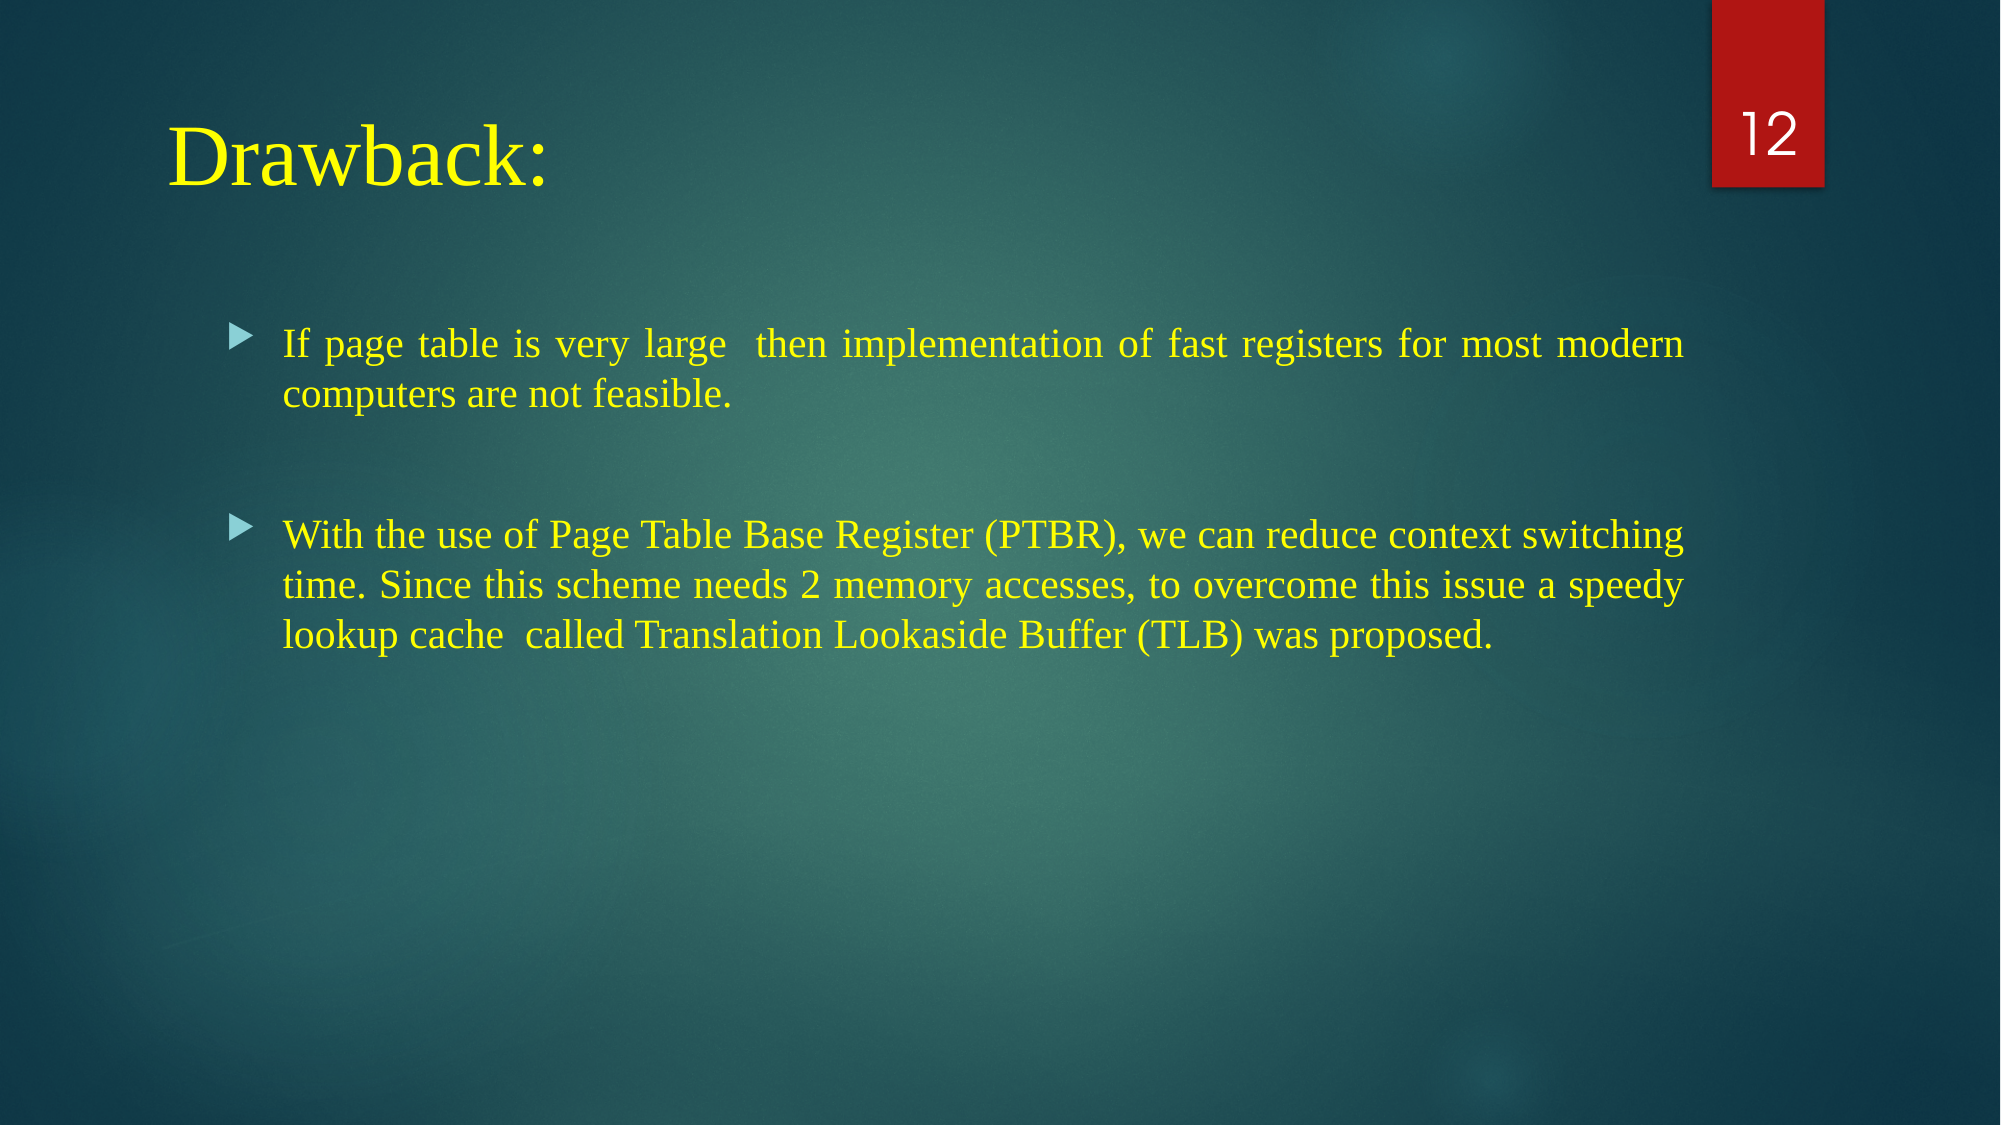

12
Drawback:

If page table is very large  then implementation of fast registers for most modern computers are not feasible.

With the use of Page Table Base Register (PTBR), we can reduce context switching time. Since this scheme needs 2 memory accesses, to overcome this issue a speedy lookup cache  called Translation Lookaside Buffer (TLB) was proposed.